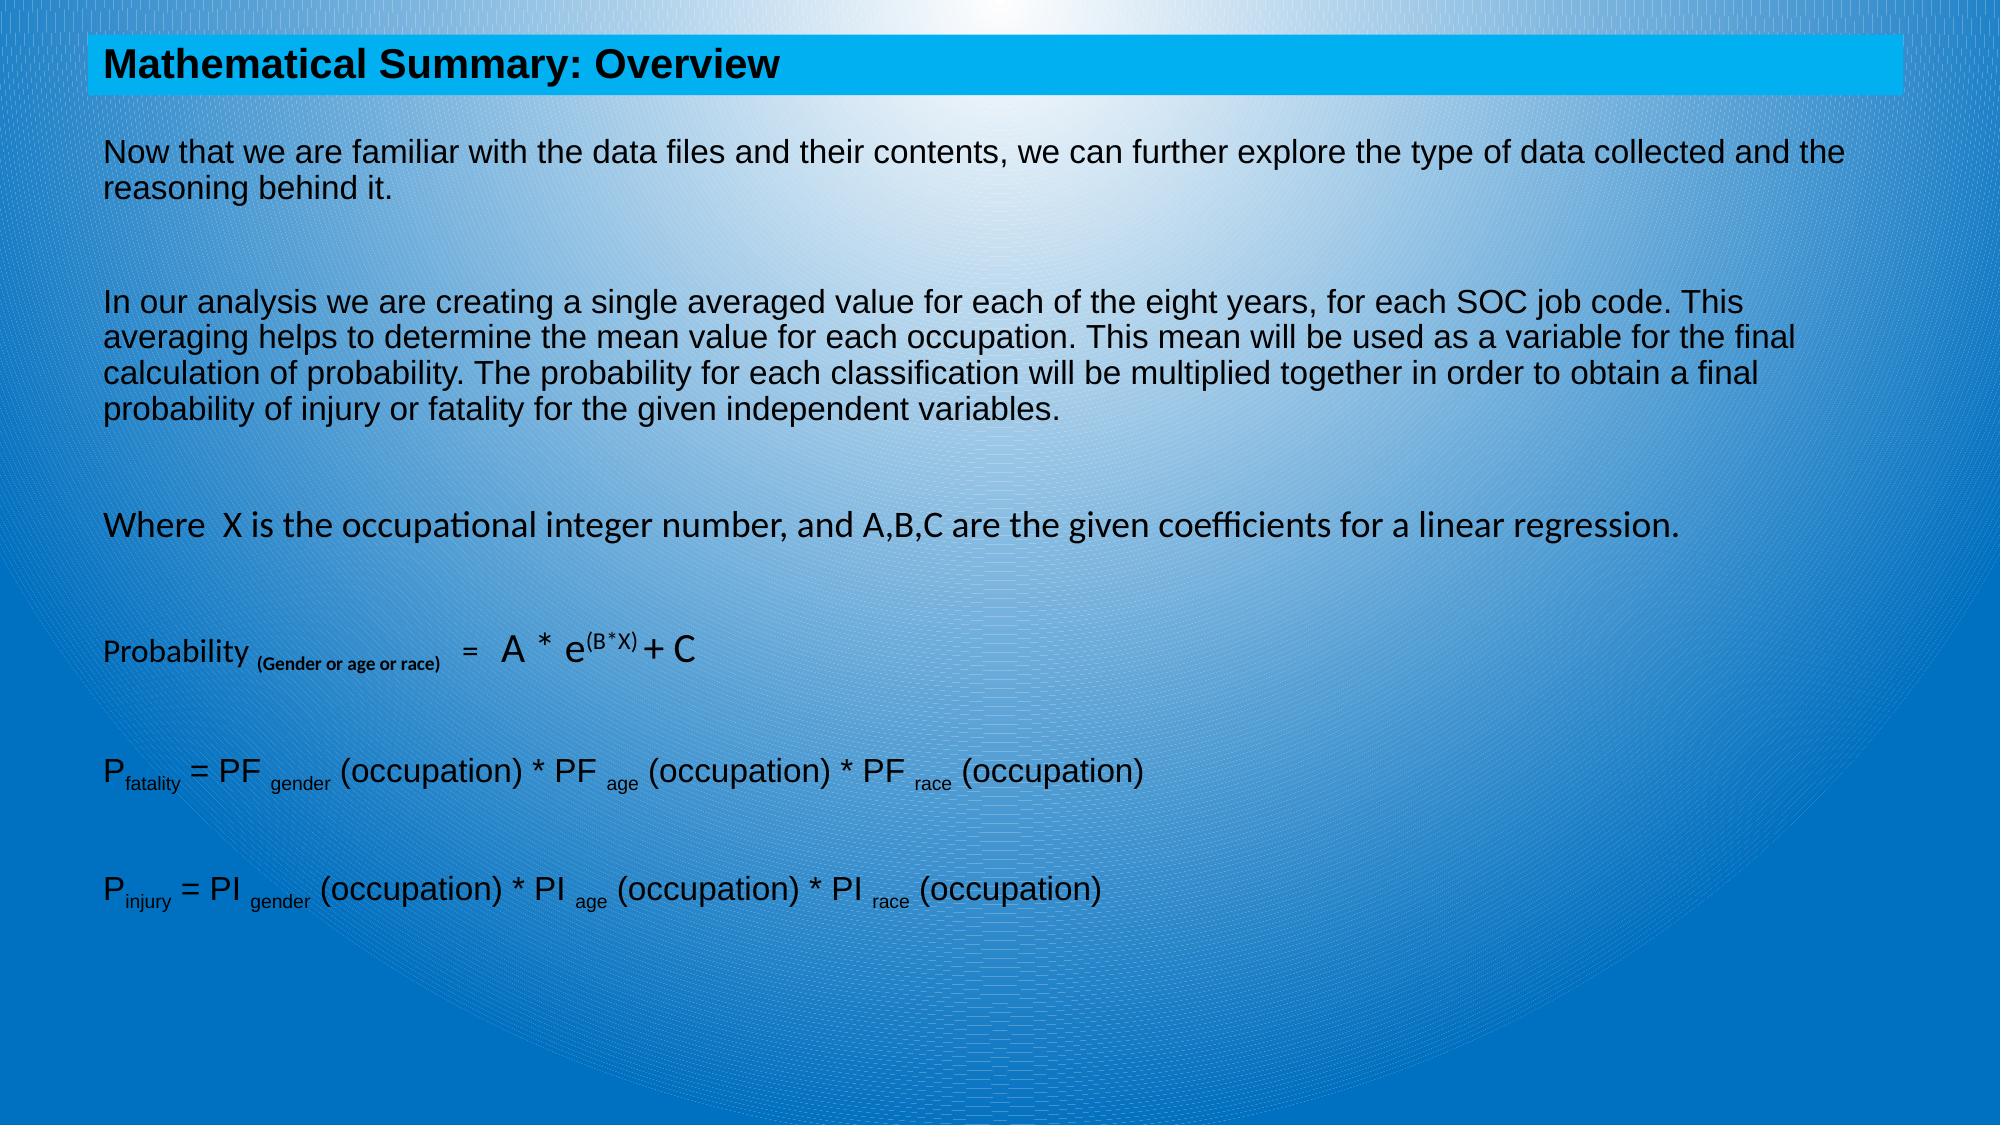

Mathematical Summary: Overview
Now that we are familiar with the data files and their contents, we can further explore the type of data collected and the reasoning behind it.

In our analysis we are creating a single averaged value for each of the eight years, for each SOC job code. This averaging helps to determine the mean value for each occupation. This mean will be used as a variable for the final calculation of probability. The probability for each classification will be multiplied together in order to obtain a final probability of injury or fatality for the given independent variables.

Where  X is the occupational integer number, and A,B,C are the given coefficients for a linear regression.

Probability (Gender or age or race)     =   A * e(B*X) + C

Pfatality = PF gender (occupation) * PF age (occupation) * PF race (occupation)

Pinjury = PI gender (occupation) * PI age (occupation) * PI race (occupation)